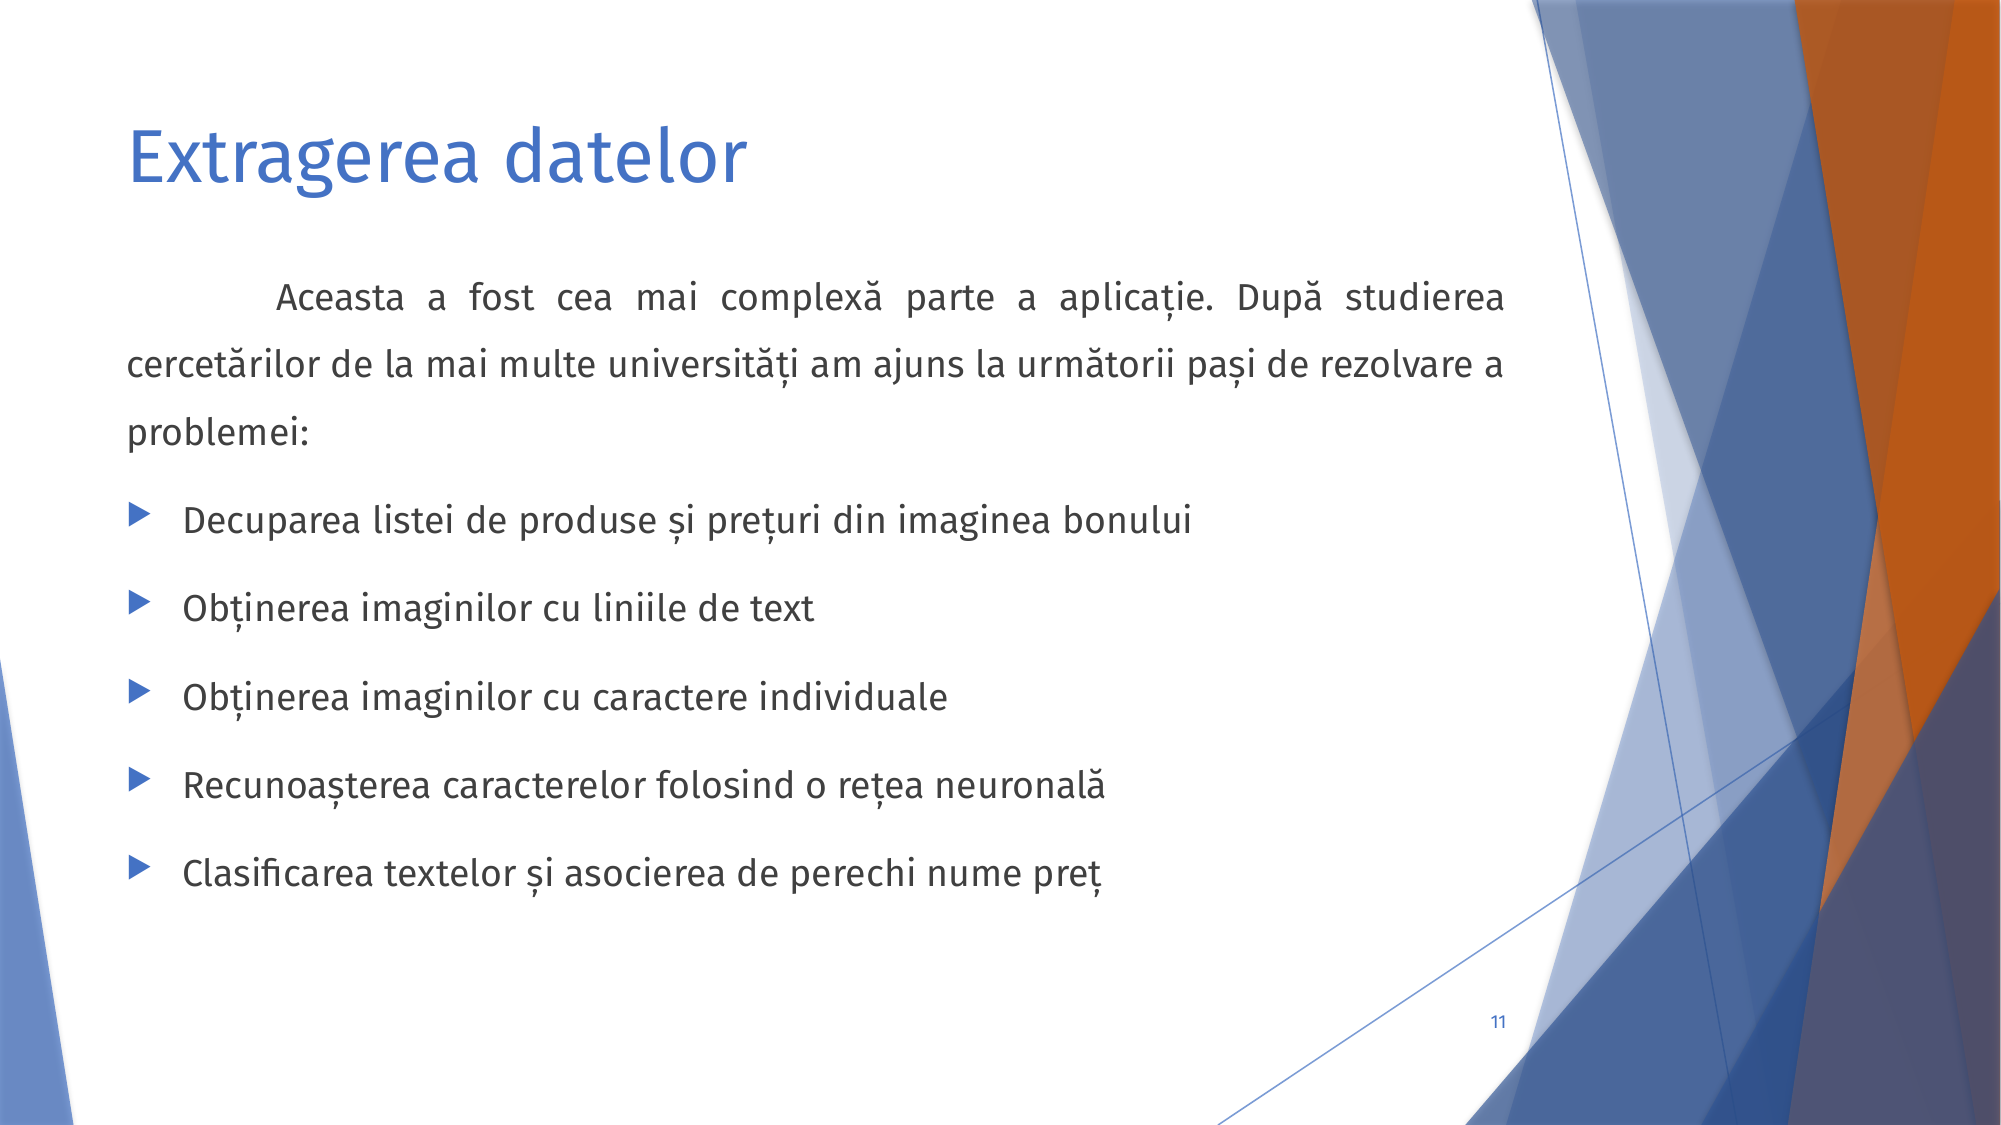

# Extragerea datelor
	Aceasta a fost cea mai complexă parte a aplicație. După studierea cercetărilor de la mai multe universități am ajuns la următorii pași de rezolvare a problemei:
Decuparea listei de produse și prețuri din imaginea bonului
Obținerea imaginilor cu liniile de text
Obținerea imaginilor cu caractere individuale
Recunoașterea caracterelor folosind o rețea neuronală
Clasificarea textelor și asocierea de perechi nume preț

11